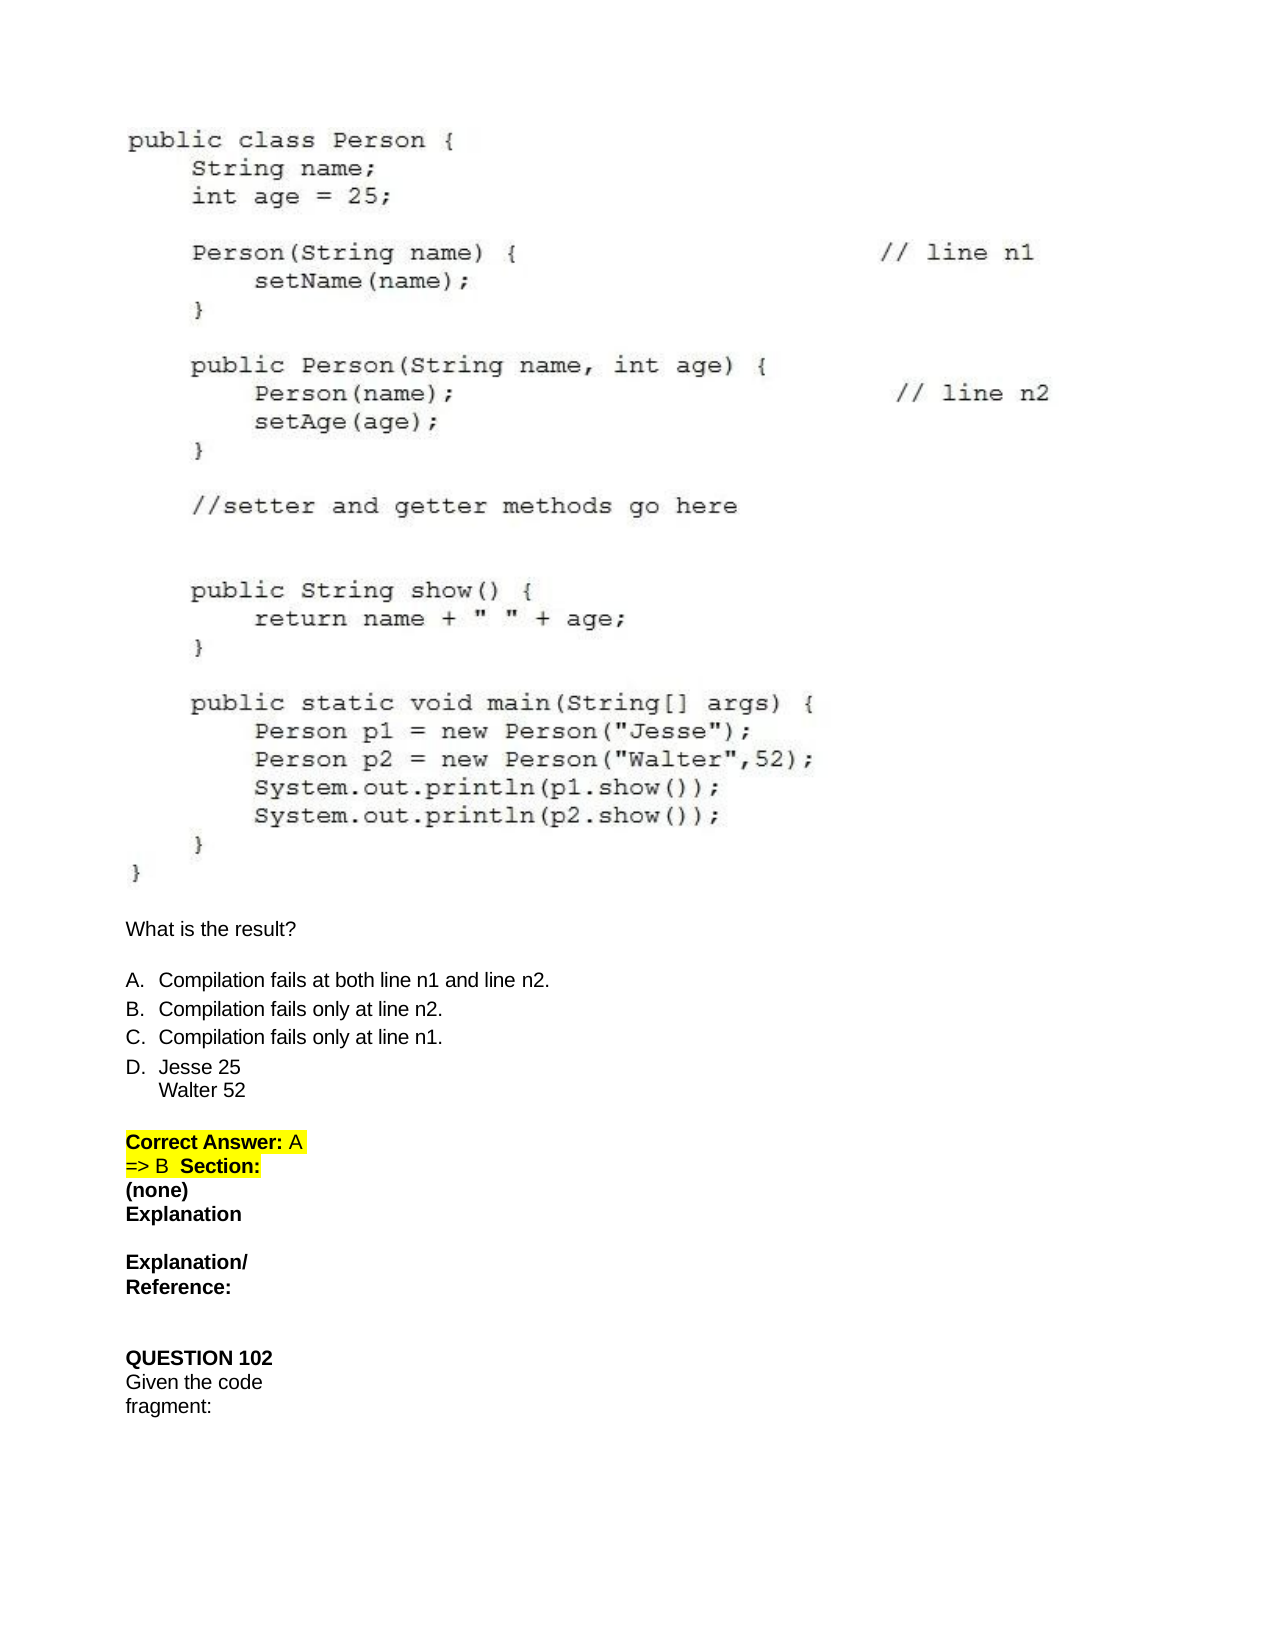

What is the result?

Compilation fails at both line n1 and line n2.
Compilation fails only at line n2.
Compilation fails only at line n1.
Jesse 25  Walter 52

Correct Answer: A  => B  Section: (none)  Explanation

Explanation/Reference:

QUESTION 102
Given the code fragment: